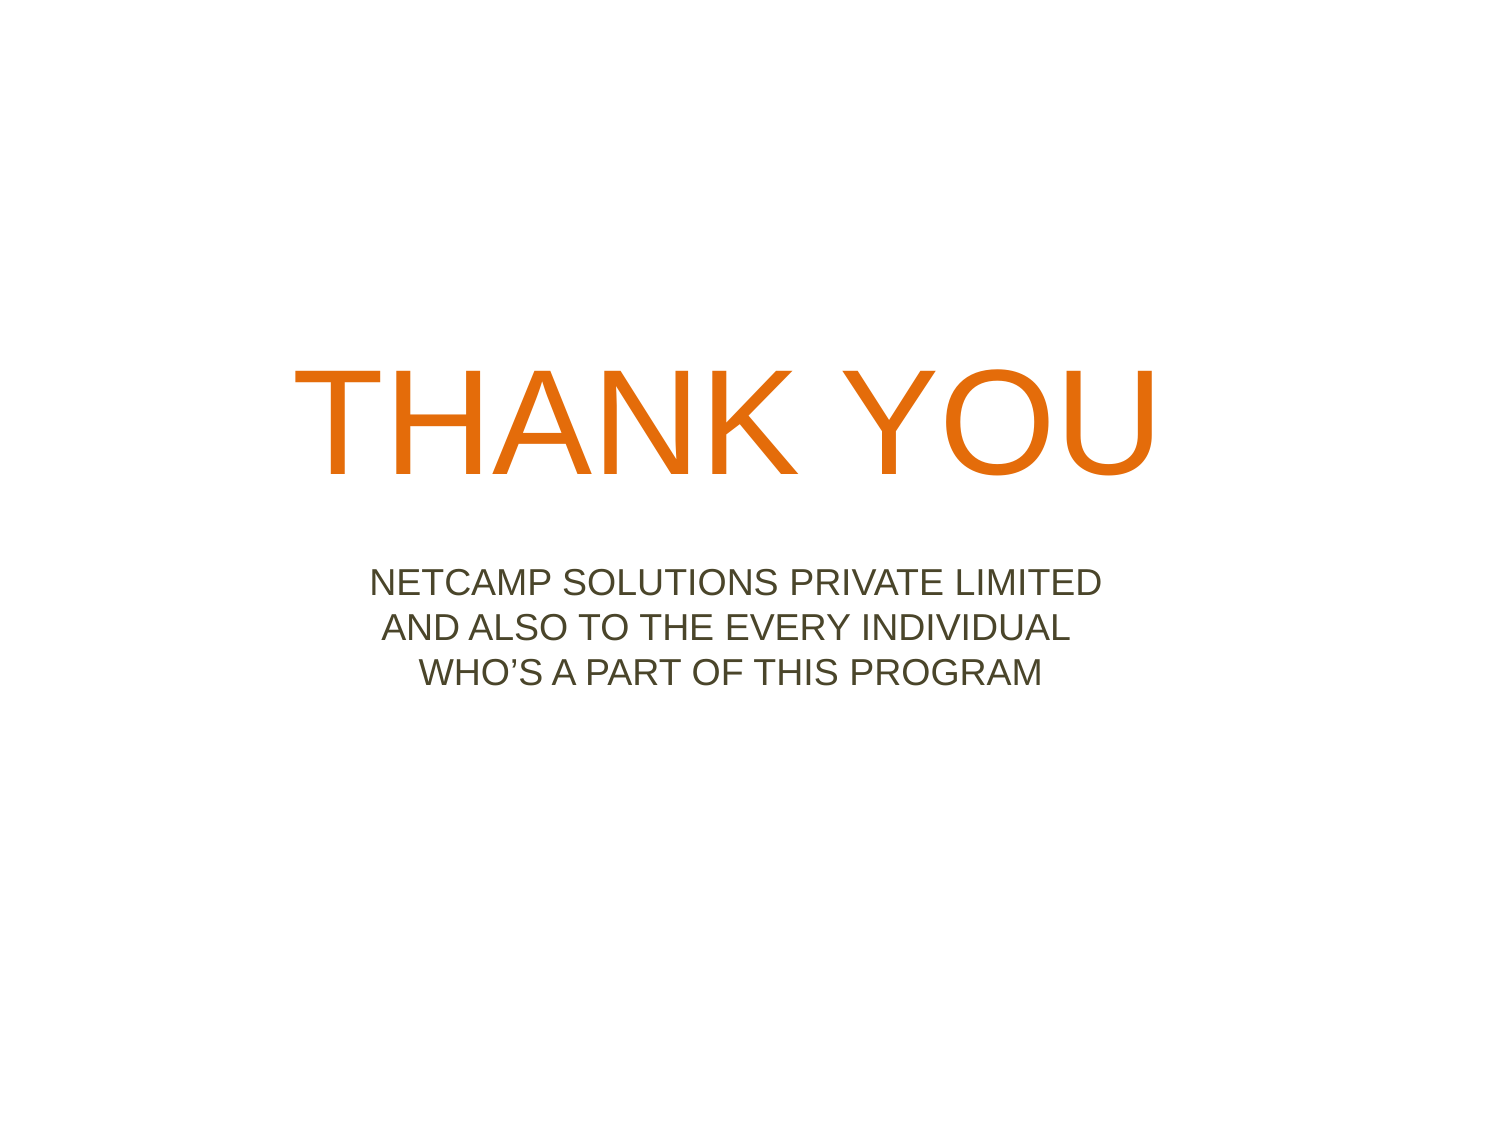

THANK YOU
  NETCAMP SOLUTIONS PRIVATE LIMITED
AND ALSO TO THE EVERY INDIVIDUAL
WHO’S A PART OF THIS PROGRAM